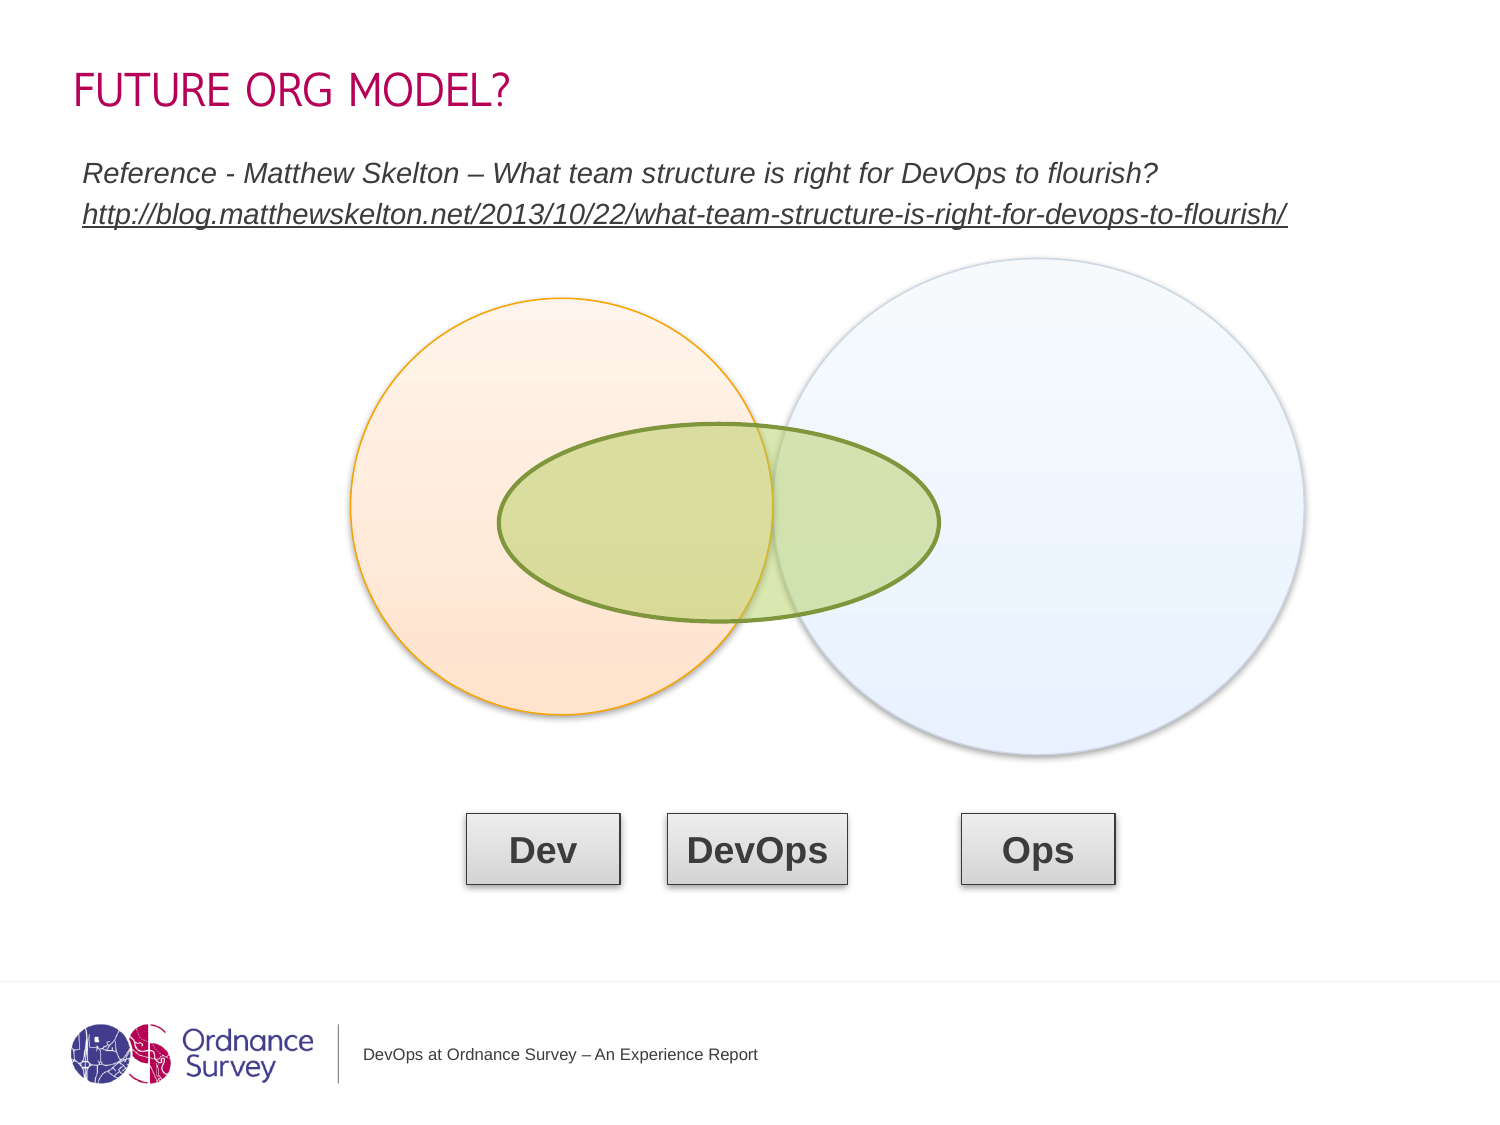

# Future org model?
Reference - Matthew Skelton – What team structure is right for DevOps to flourish?
http://blog.matthewskelton.net/2013/10/22/what-team-structure-is-right-for-devops-to-flourish/

Dev
DevOps
Ops
DevOps at Ordnance Survey – An Experience Report